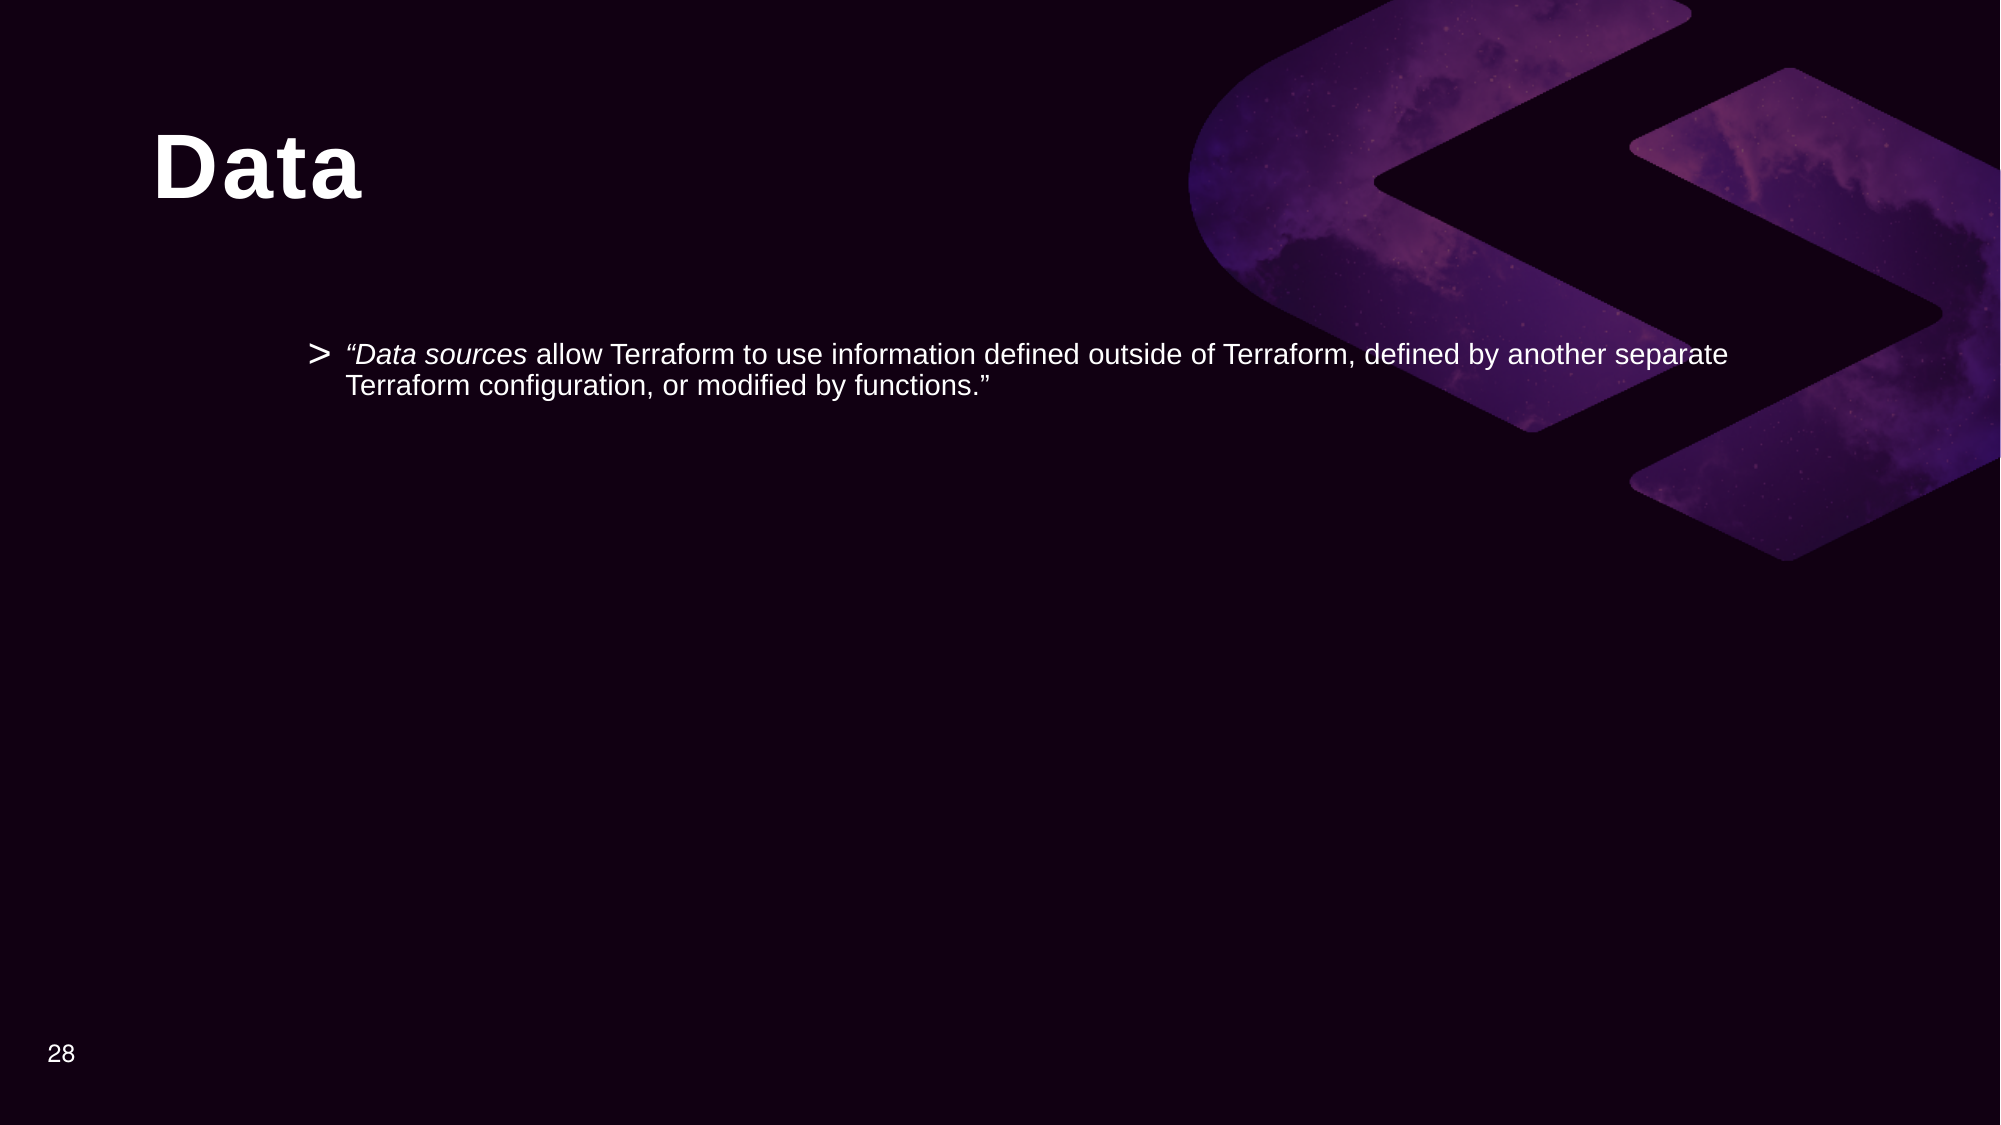

# Data
“Data sources allow Terraform to use information defined outside of Terraform, defined by another separate Terraform configuration, or modified by functions.”